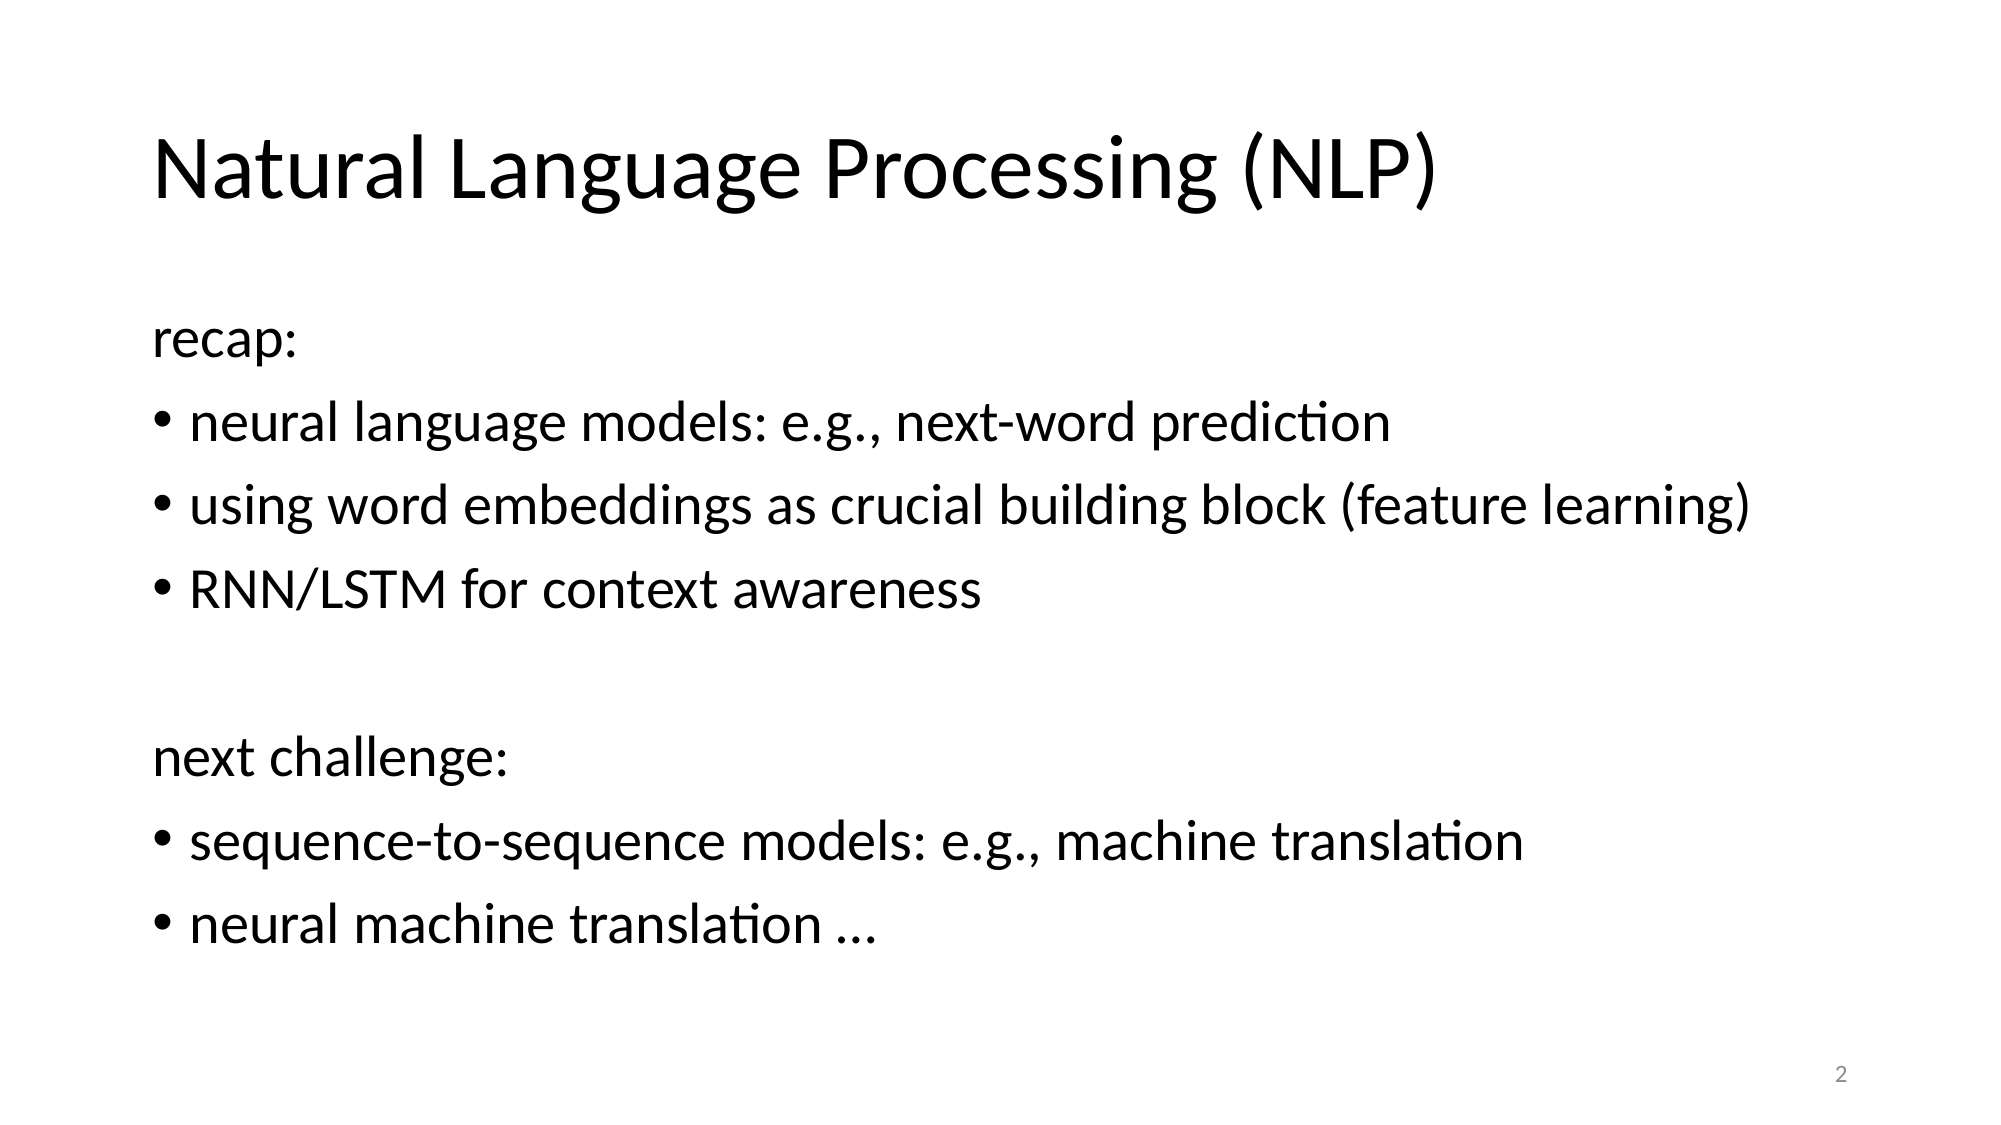

# Natural Language Processing (NLP)
recap:
neural language models: e.g., next-word prediction
using word embeddings as crucial building block (feature learning)
RNN/LSTM for context awareness

next challenge:
sequence-to-sequence models: e.g., machine translation
neural machine translation …
2